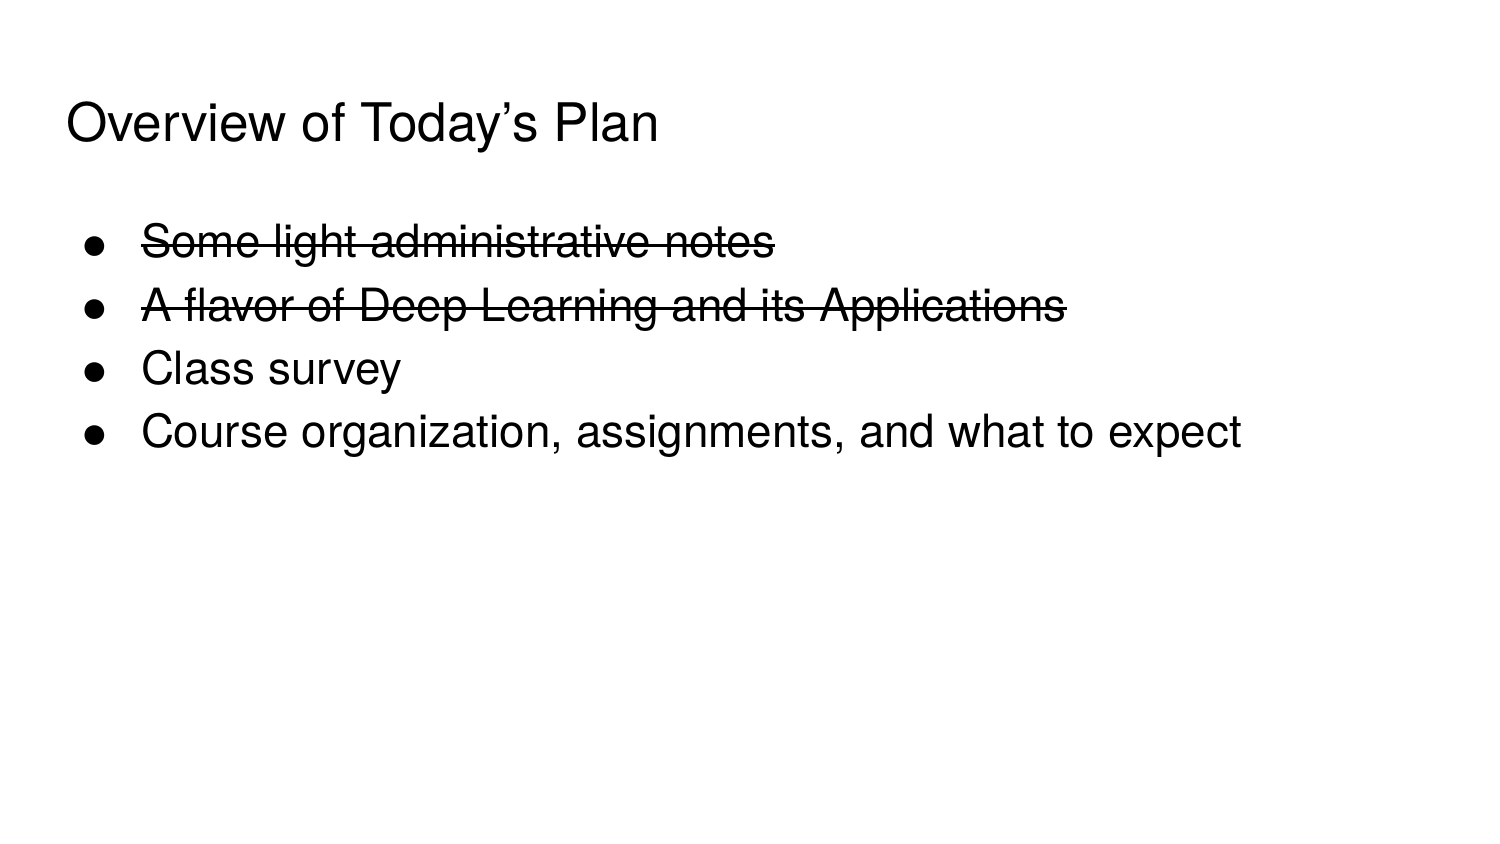

# Overview of Today’s Plan
Some light administrative notes
A flavor of Deep Learning and its Applications
Class survey
Course organization, assignments, and what to expect